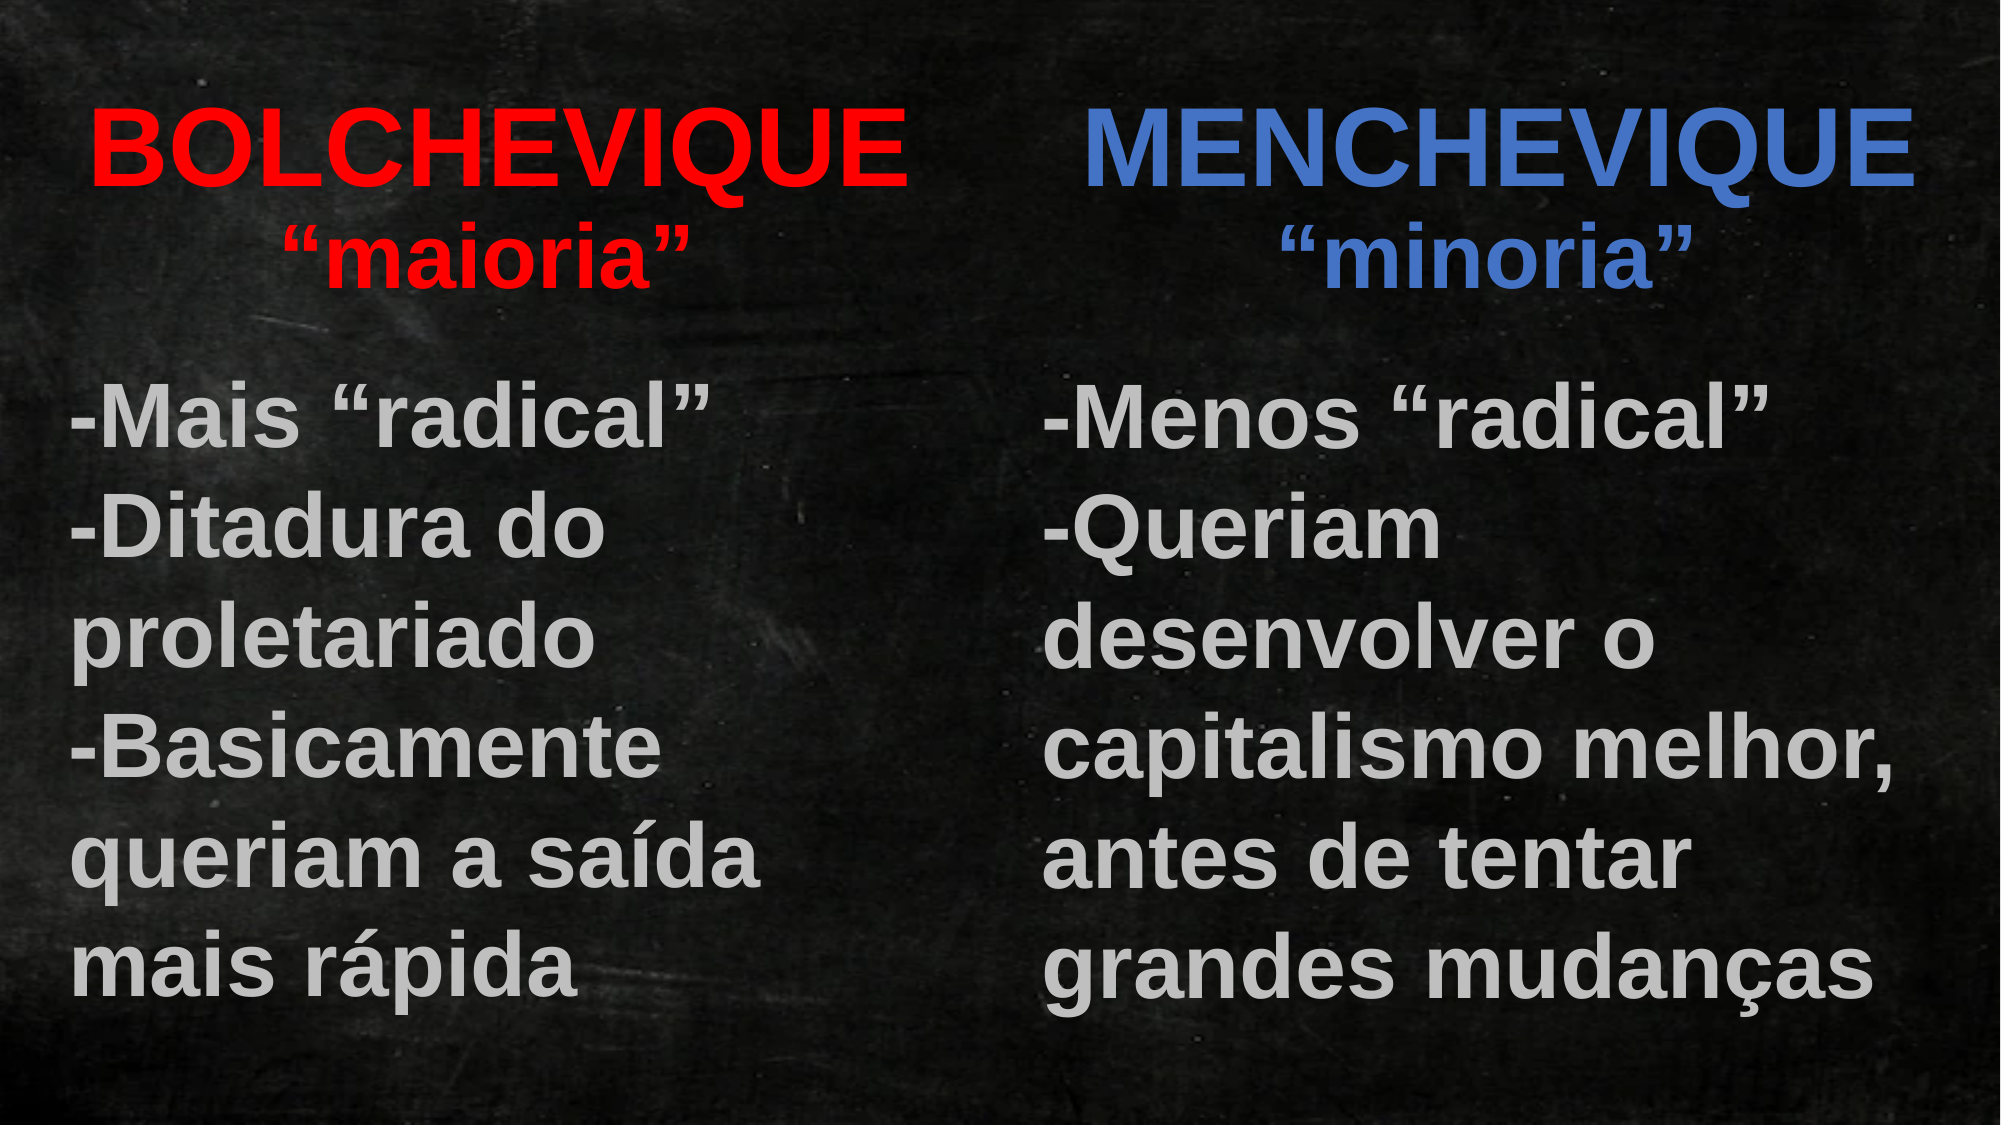

BOLCHEVIQUE
MENCHEVIQUE
“maioria”
“minoria”
-Mais “radical”
-Ditadura do proletariado
-Basicamente queriam a saída mais rápida
-Menos “radical”
-Queriam desenvolver o capitalismo melhor, antes de tentar grandes mudanças